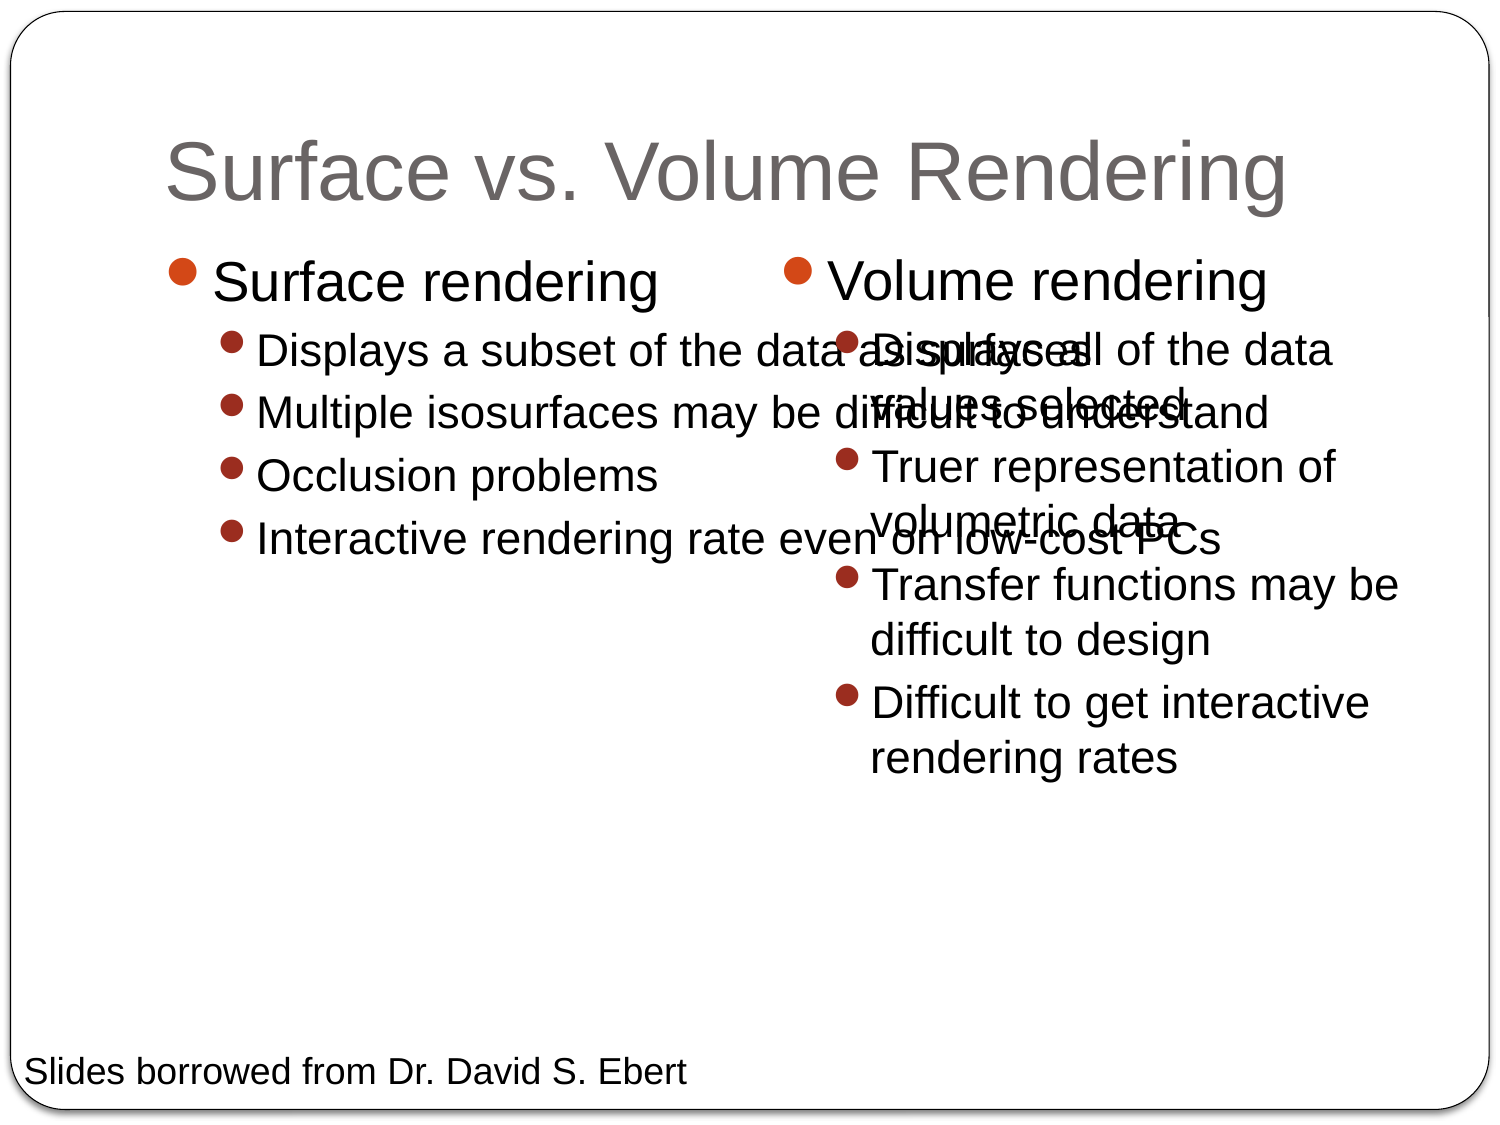

# Surface vs. Volume Rendering
Volume rendering
Displays all of the data values selected
Truer representation of volumetric data
Transfer functions may be difficult to design
Difficult to get interactive rendering rates
Surface rendering
Displays a subset of the data as surfaces
Multiple isosurfaces may be difficult to understand
Occlusion problems
Interactive rendering rate even on low-cost PCs
Slides borrowed from Dr. David S. Ebert